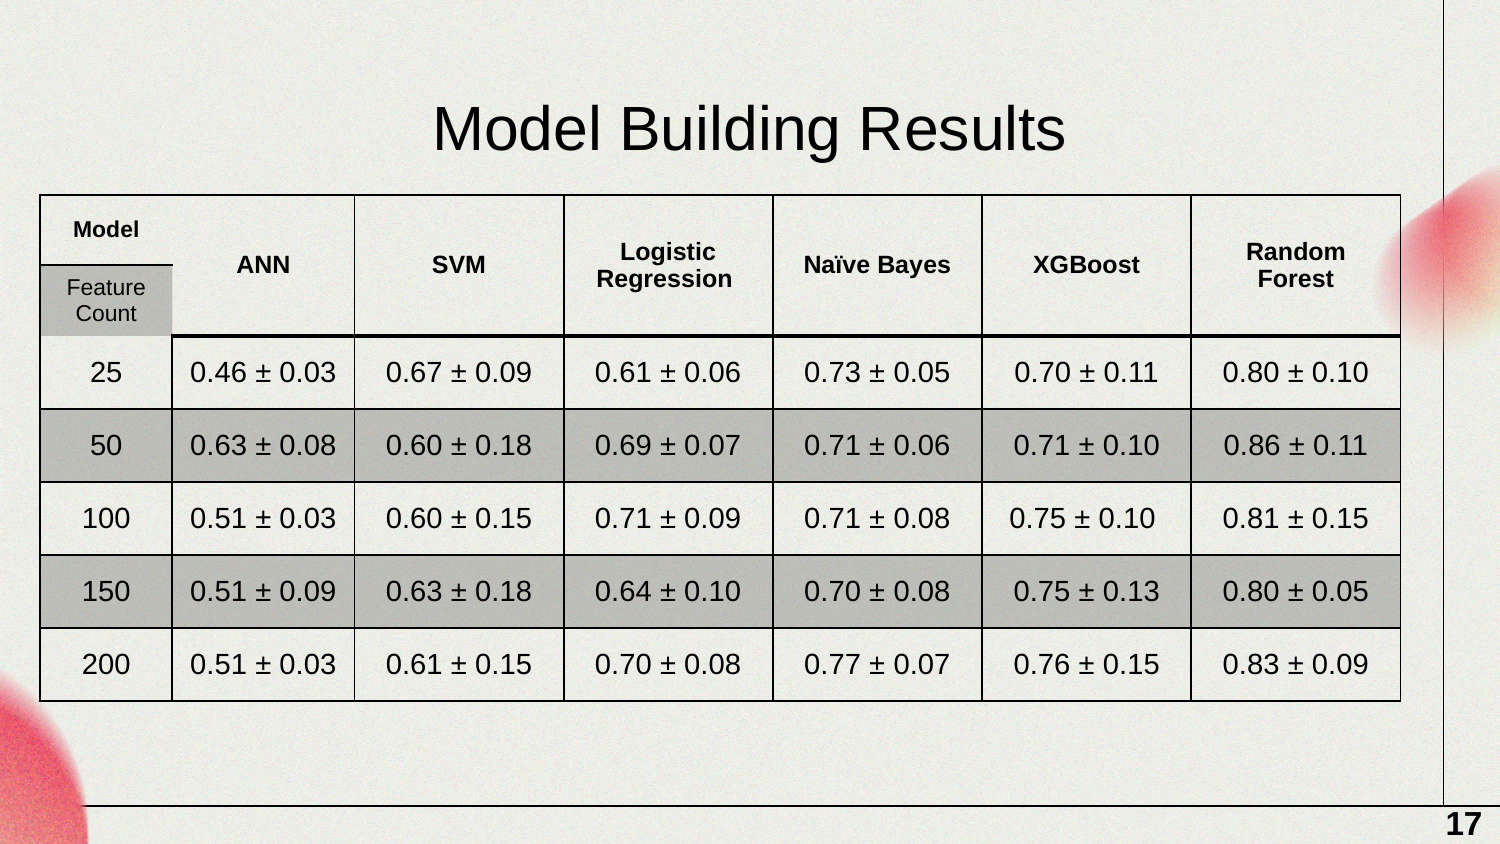

# Model Building Results
| Model | ANN | SVM | Logistic Regression | Naïve Bayes | XGBoost | Random Forest |
| --- | --- | --- | --- | --- | --- | --- |
| Feature Count |  |  |  |  |  |  |
| 25 | 0.46 ± 0.03 | 0.67 ± 0.09 | 0.61 ± 0.06 | 0.73 ± 0.05 | 0.70 ± 0.11 | 0.80 ± 0.10 |
| 50 | 0.63 ± 0.08 | 0.60 ± 0.18 | 0.69 ± 0.07 | 0.71 ± 0.06 | 0.71 ± 0.10 | 0.86 ± 0.11 |
| 100 | 0.51 ± 0.03 | 0.60 ± 0.15 | 0.71 ± 0.09 | 0.71 ± 0.08 | 0.75 ± 0.10 | 0.81 ± 0.15 |
| 150 | 0.51 ± 0.09 | 0.63 ± 0.18 | 0.64 ± 0.10 | 0.70 ± 0.08 | 0.75 ± 0.13 | 0.80 ± 0.05 |
| 200 | 0.51 ± 0.03 | 0.61 ± 0.15 | 0.70 ± 0.08 | 0.77 ± 0.07 | 0.76 ± 0.15 | 0.83 ± 0.09 |
17